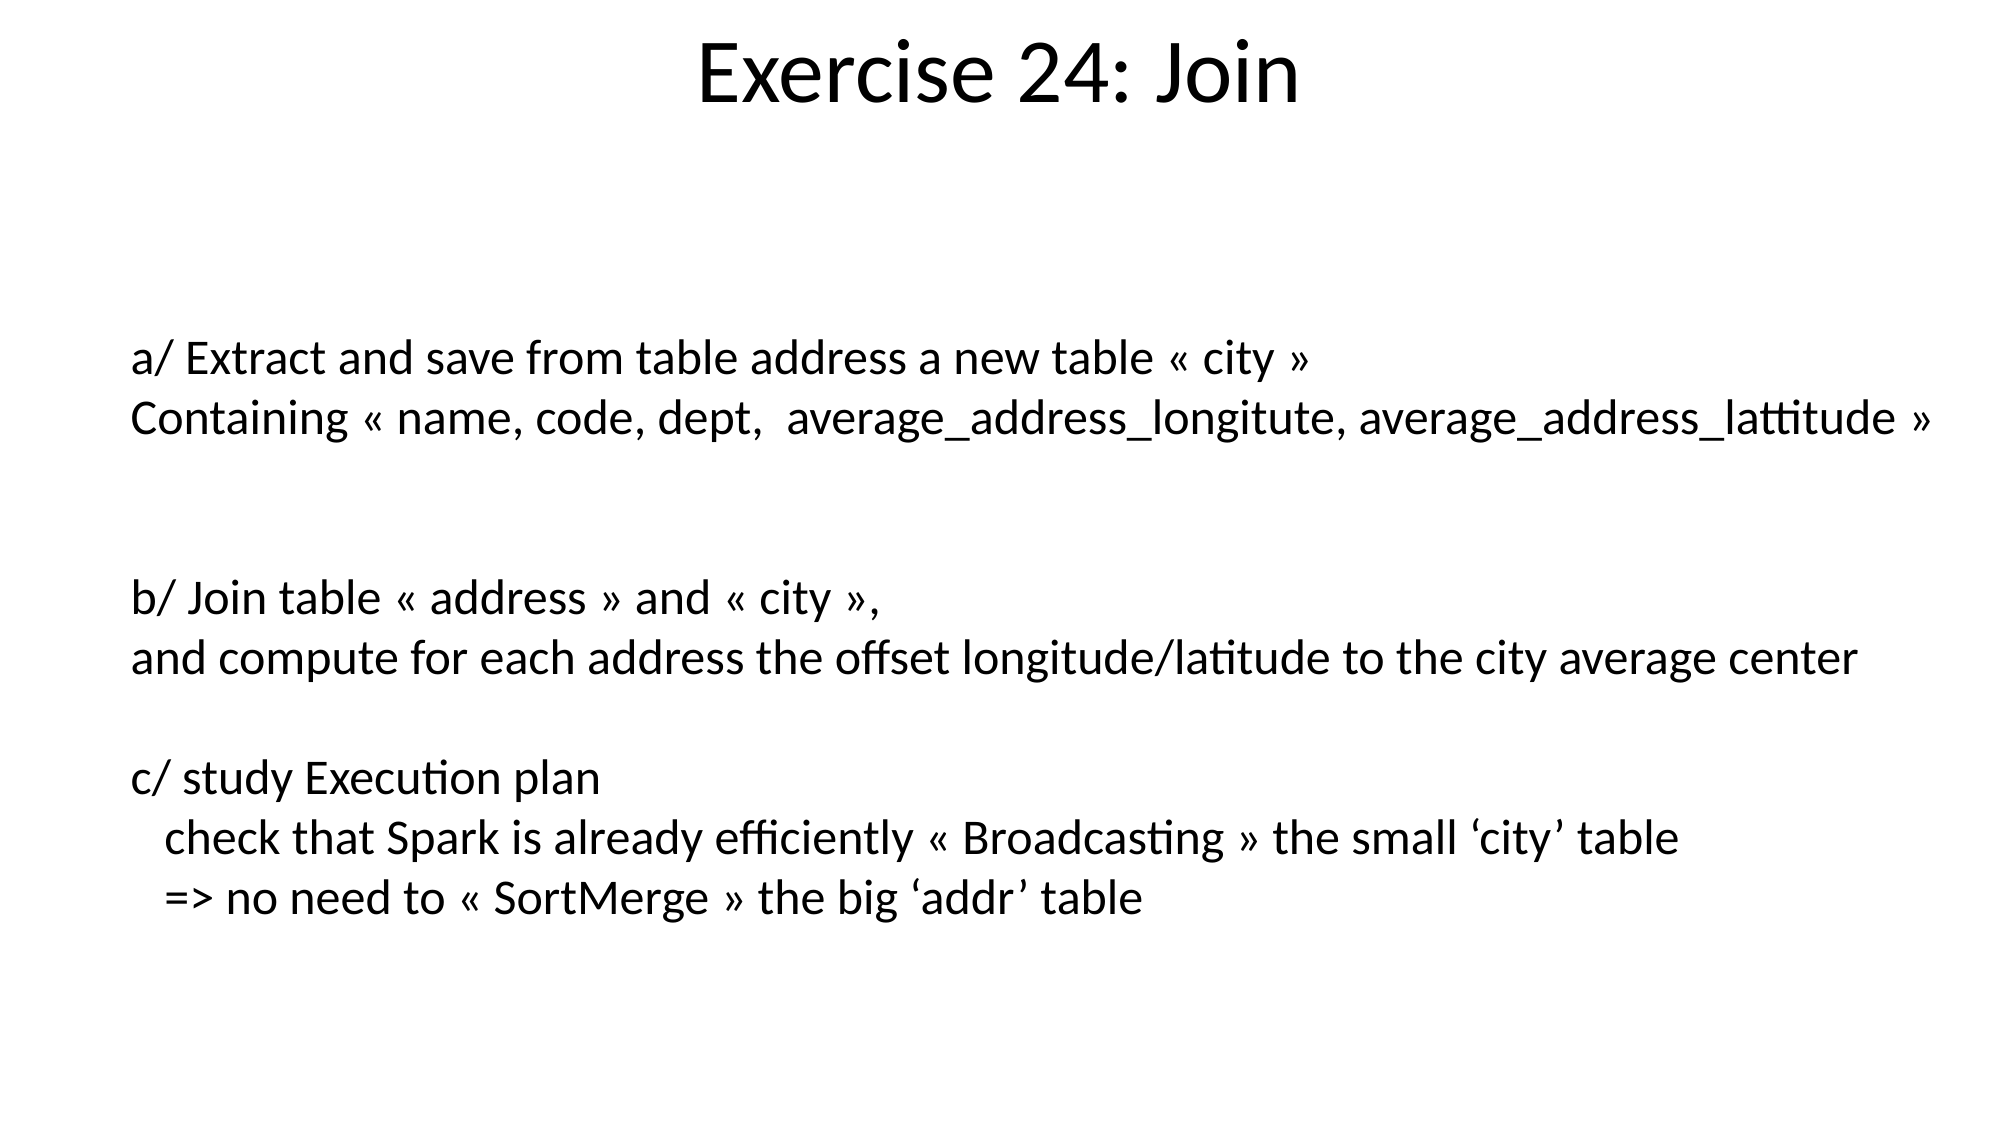

# Exercise 24: Join
a/ Extract and save from table address a new table « city »
Containing « name, code, dept,  average_address_longitute, average_address_lattitude »

b/ Join table « address » and « city »,
and compute for each address the offset longitude/latitude to the city average center

c/ study Execution plan
   check that Spark is already efficiently « Broadcasting » the small ‘city’ table
   => no need to « SortMerge » the big ‘addr’ table